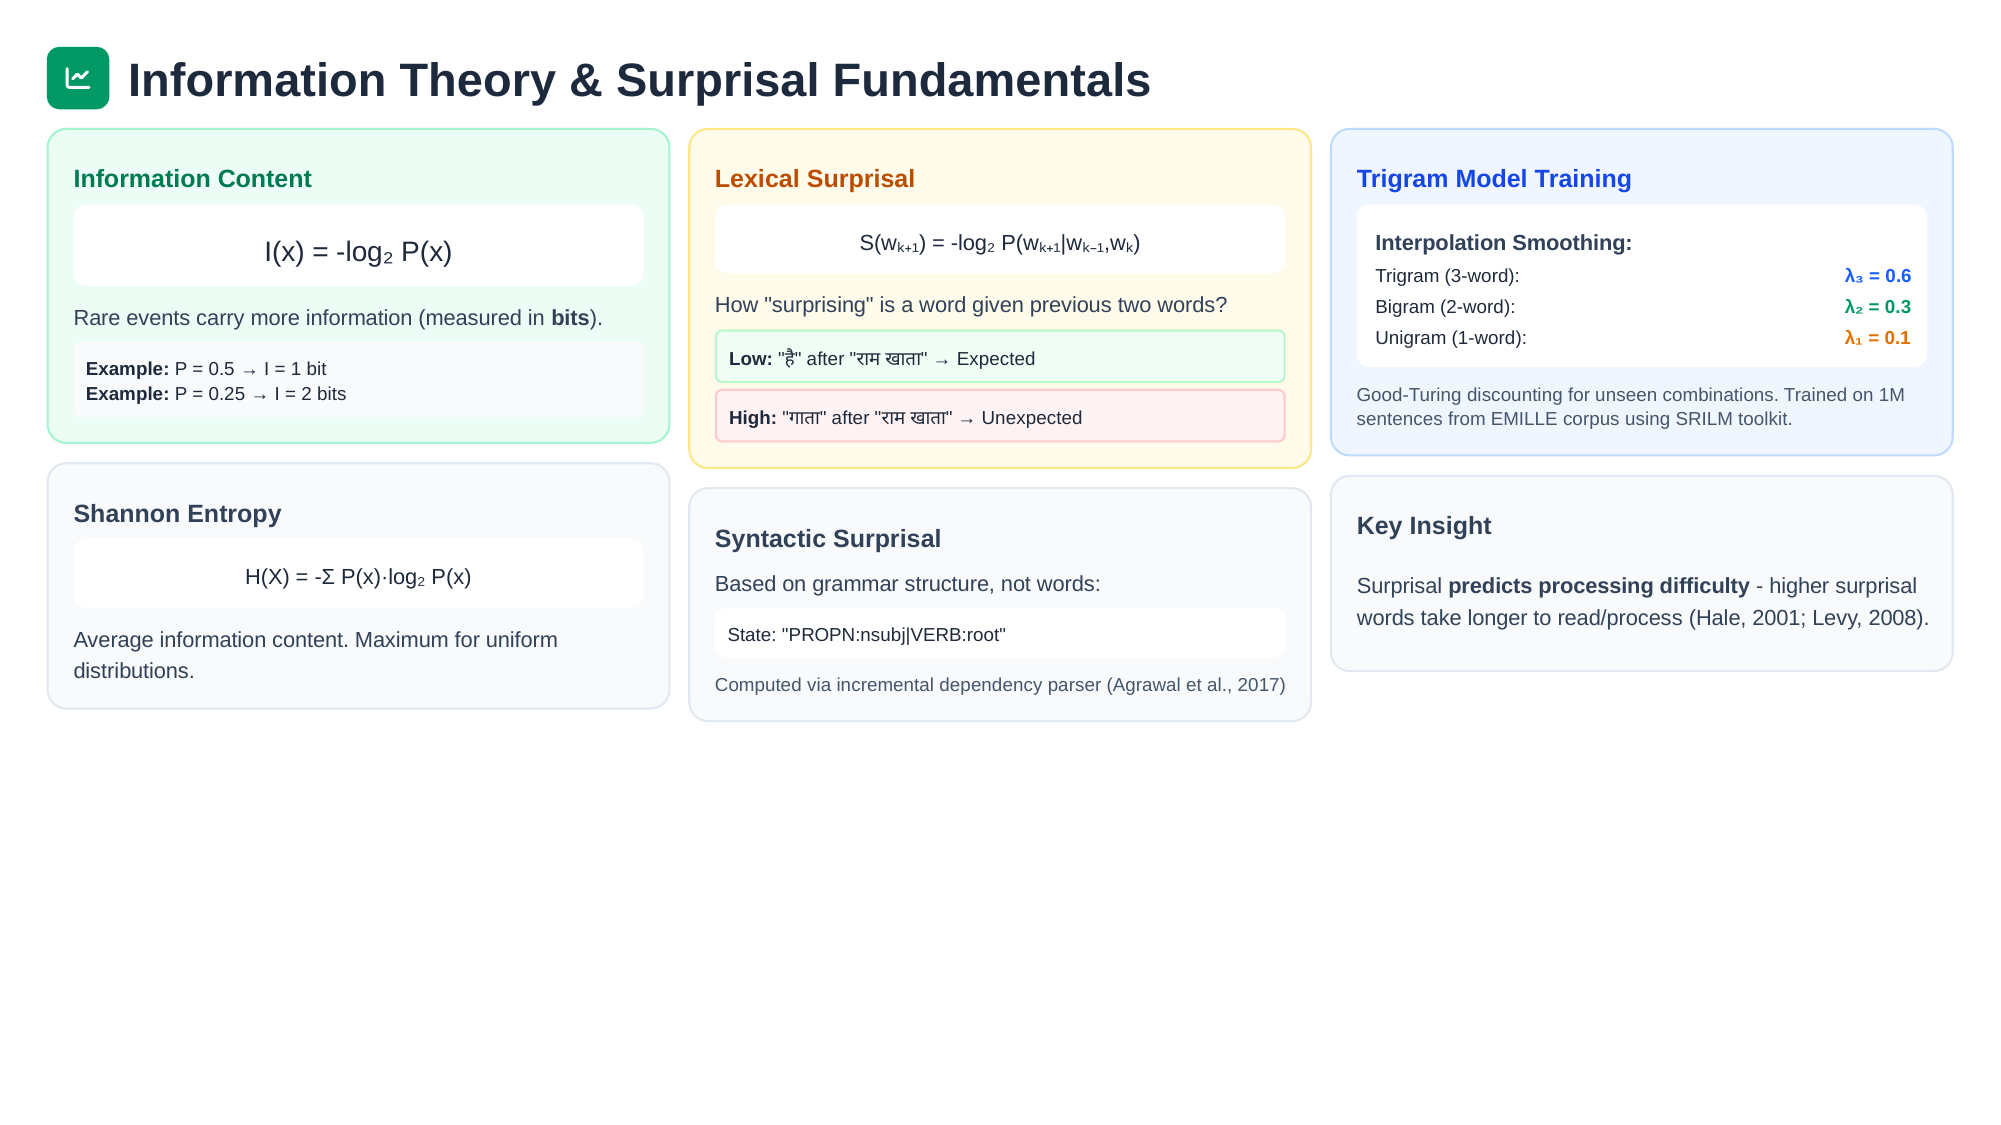

Information Theory & Surprisal Fundamentals

Information Content
Lexical Surprisal
Trigram Model Training

I(x) = -log₂ P(x)
S(wₖ₊₁) = -log₂ P(wₖ₊₁|wₖ₋₁,wₖ)
Interpolation Smoothing:
Trigram (3-word):
λ₃ = 0.6
How "surprising" is a word given previous two words?
Bigram (2-word):
λ₂ = 0.3
Rare events carry more information (measured in bits).
Unigram (1-word):
λ₁ = 0.1

Low: "है" after "राम खाता" → Expected
Example: P = 0.5 → I = 1 bit
Example: P = 0.25 → I = 2 bits
Good-Turing discounting for unseen combinations. Trained on 1M sentences from EMILLE corpus using SRILM toolkit.

High: "गाता" after "राम खाता" → Unexpected

Shannon Entropy
Key Insight
Syntactic Surprisal

Surprisal predicts processing difficulty - higher surprisal words take longer to read/process (Hale, 2001; Levy, 2008).
H(X) = -Σ P(x)·log₂ P(x)
Based on grammar structure, not words:

Average information content. Maximum for uniform distributions.
State: "PROPN:nsubj|VERB:root"
Computed via incremental dependency parser (Agrawal et al., 2017)